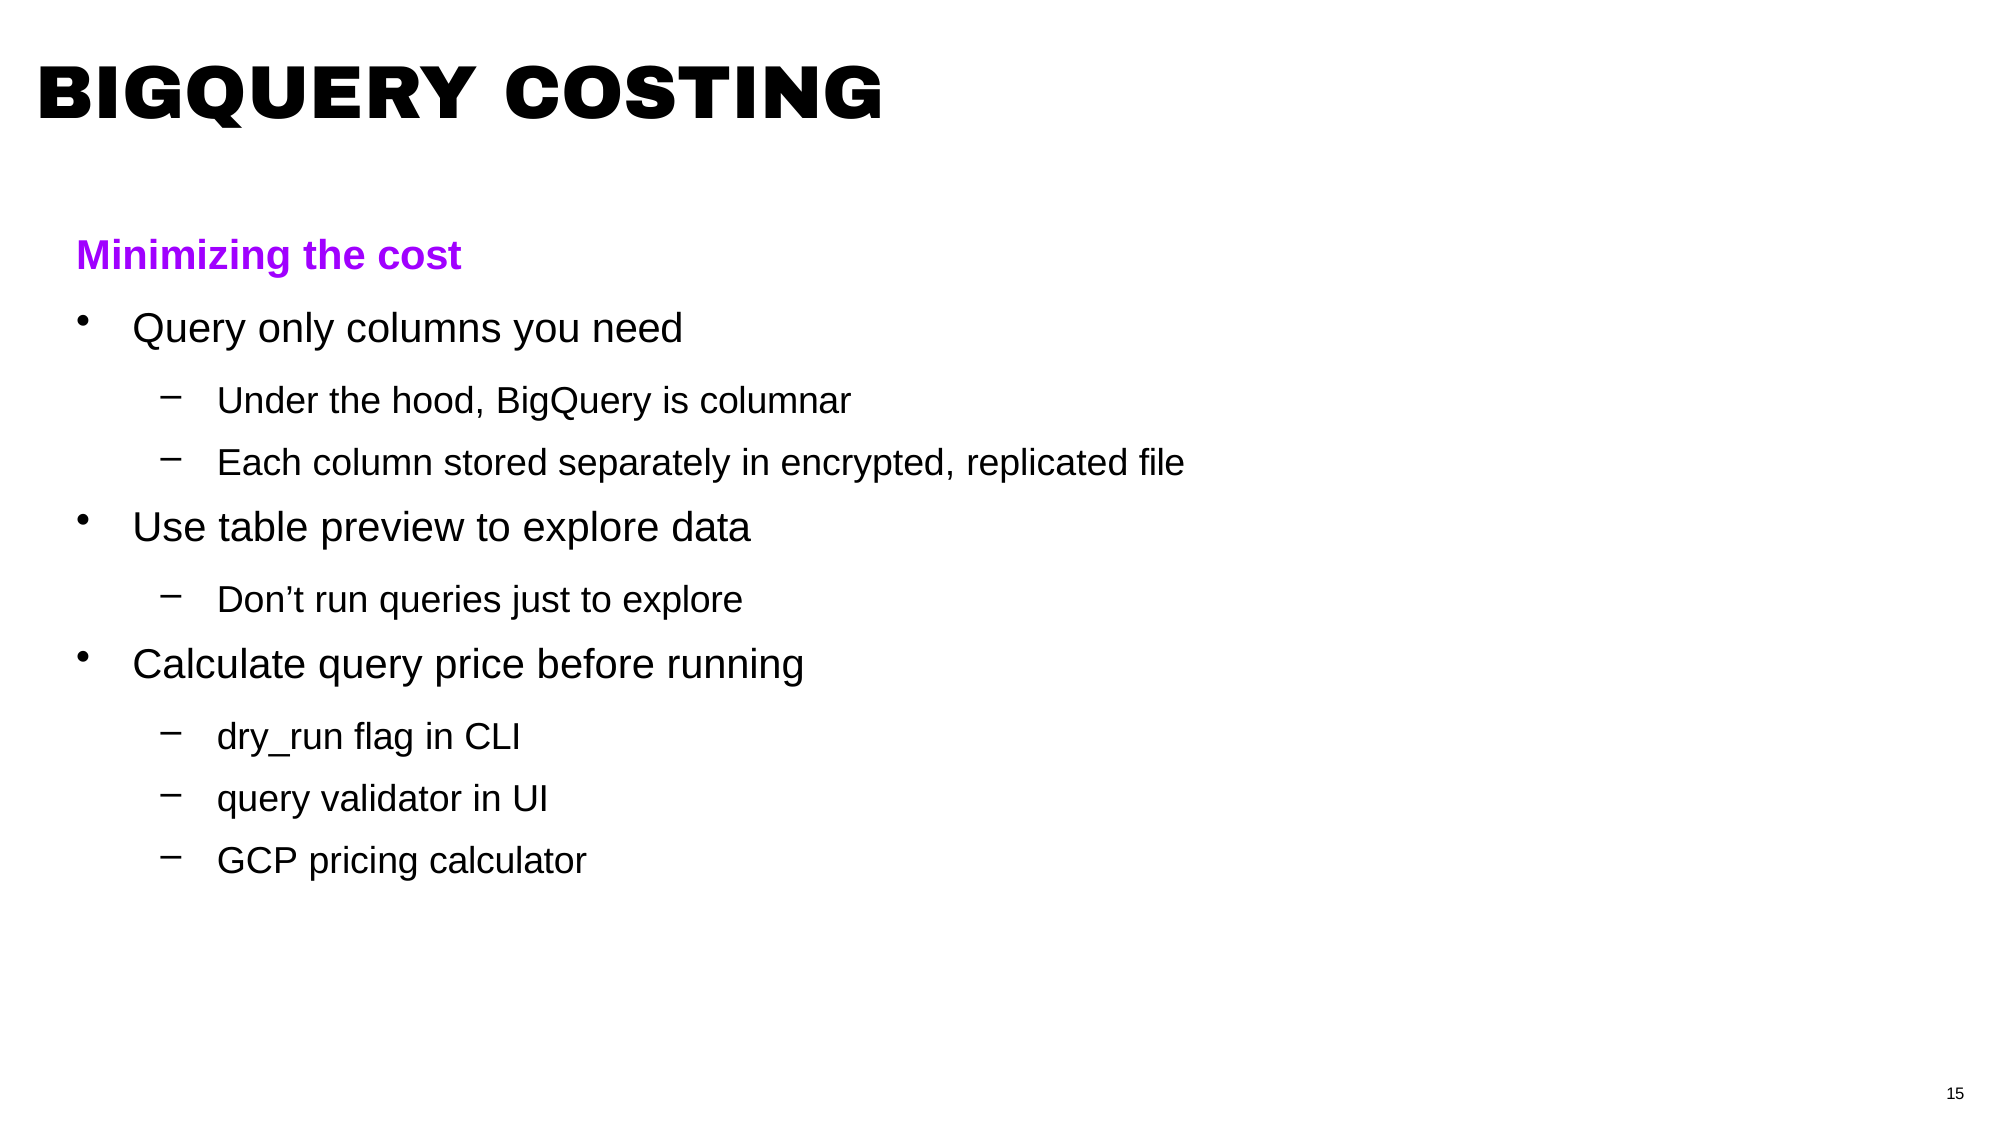

# BigQuery Costing
Minimizing the cost
Query only columns you need
Under the hood, BigQuery is columnar
Each column stored separately in encrypted, replicated file
Use table preview to explore data
Don’t run queries just to explore
Calculate query price before running
dry_run flag in CLI
query validator in UI
GCP pricing calculator
15